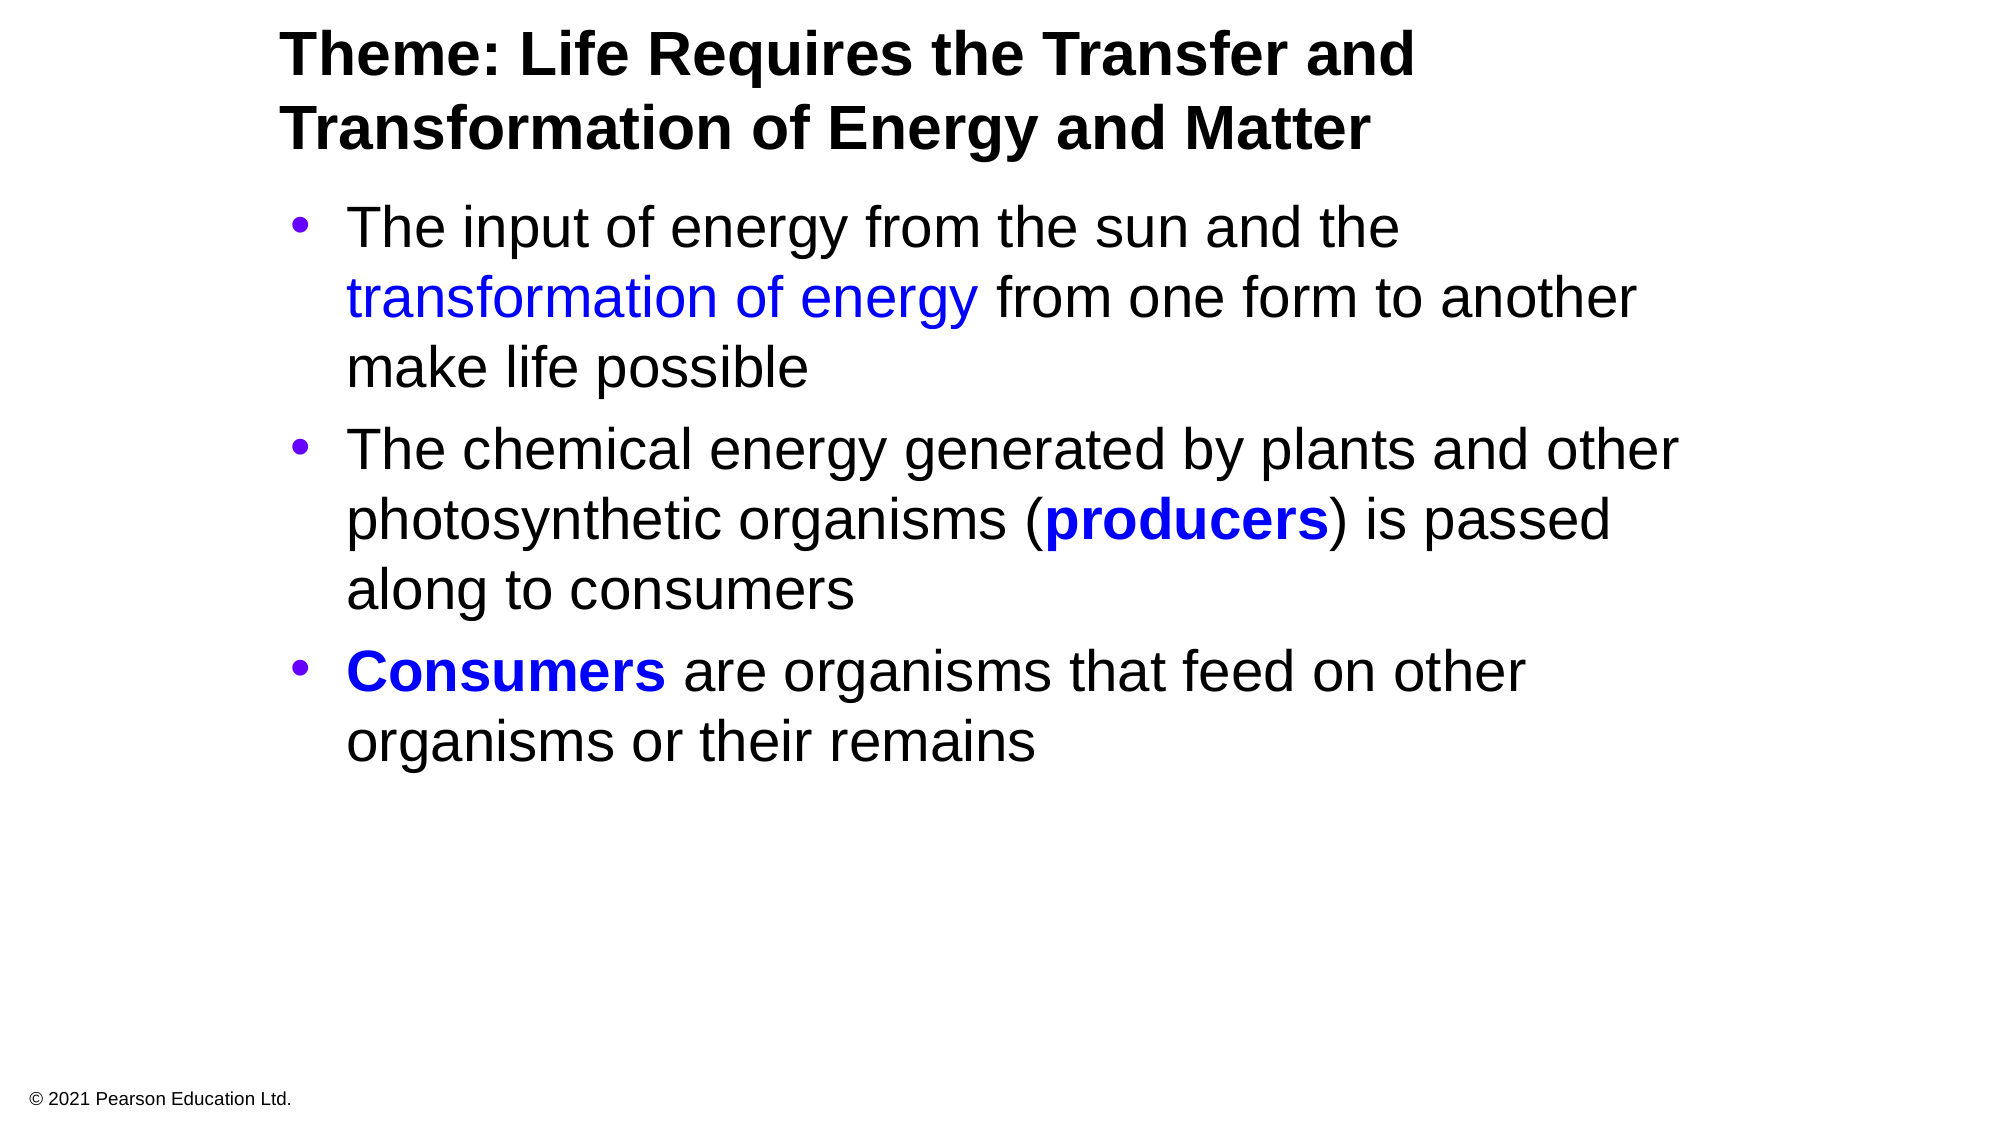

# Theme: Life Requires the Transfer and Transformation of Energy and Matter
The input of energy from the sun and the transformation of energy from one form to another make life possible
The chemical energy generated by plants and other photosynthetic organisms (producers) is passed along to consumers
Consumers are organisms that feed on other organisms or their remains